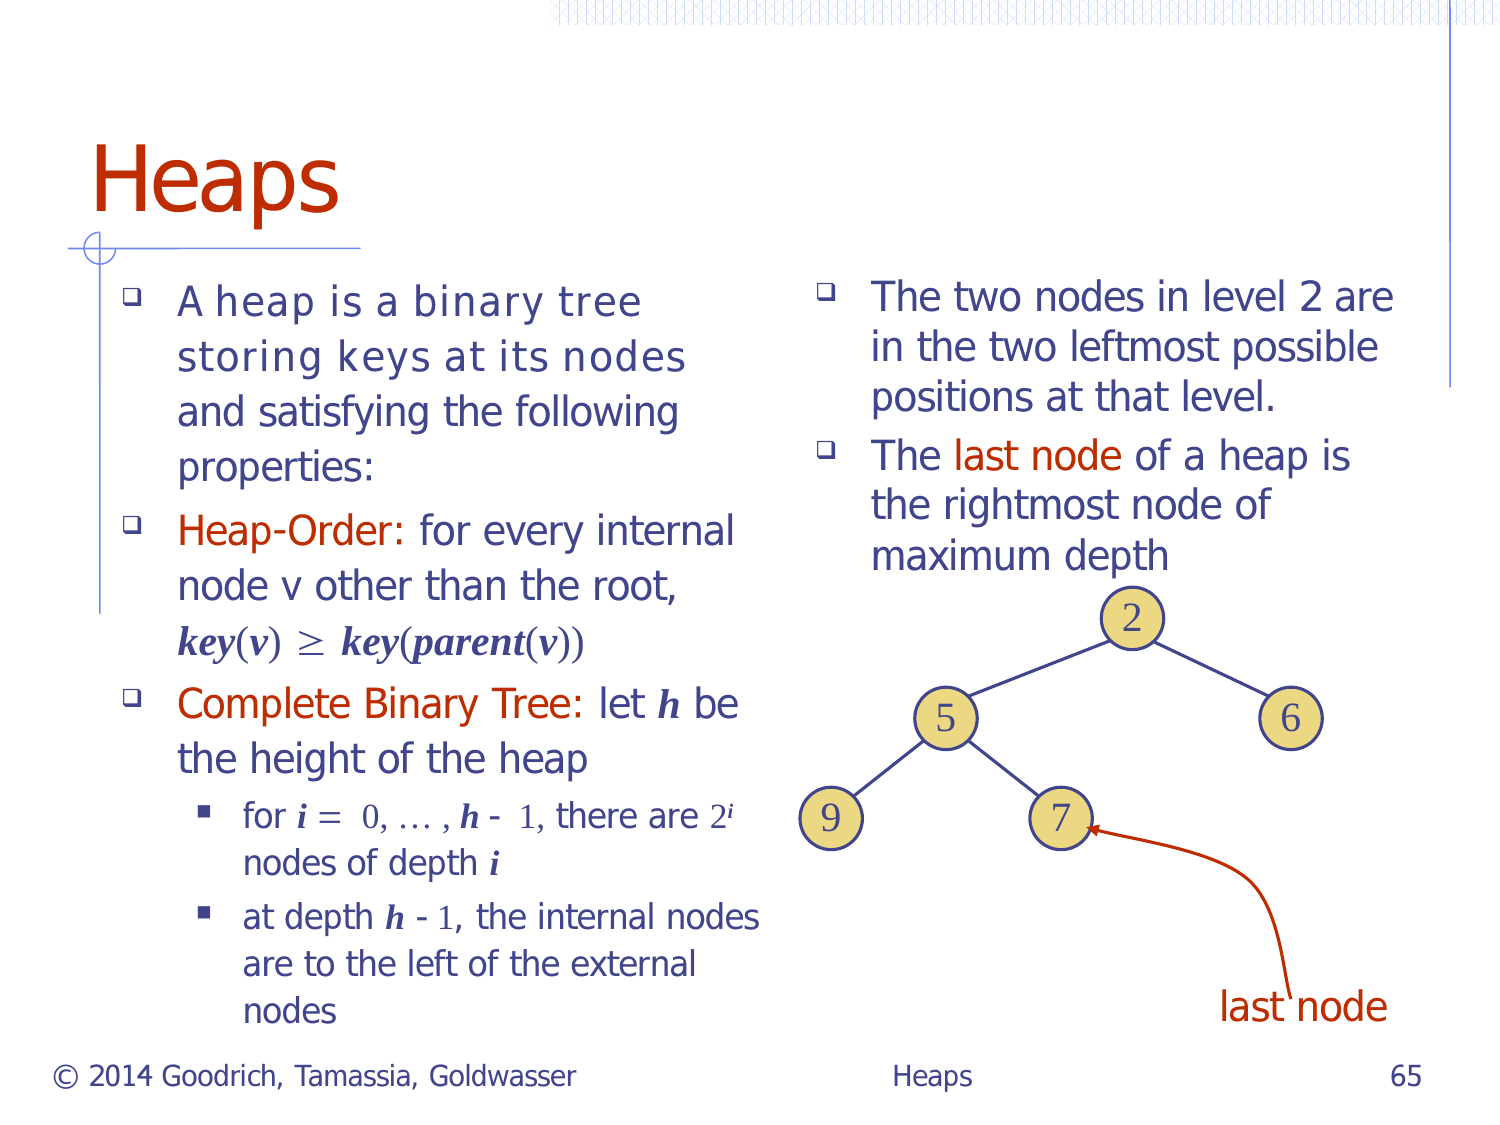

# Heaps
The two nodes in level 2 are in the two leftmost possible positions at that level.
The last node of a heap is the rightmost node of maximum depth
A heap is a binary tree storing keys at its nodes and satisfying the following properties:
Heap-Order: for every internal node v other than the root,
key(v) ≥ key(parent(v))
Complete Binary Tree: let h be the height of the heap
for i = 0, … , h − 1, there are 2i nodes of depth i
at depth h − 1, the internal nodes are to the left of the external nodes
2
5
6
9
7

last node
© 2014 Goodrich, Tamassia, Goldwasser
65
Heaps